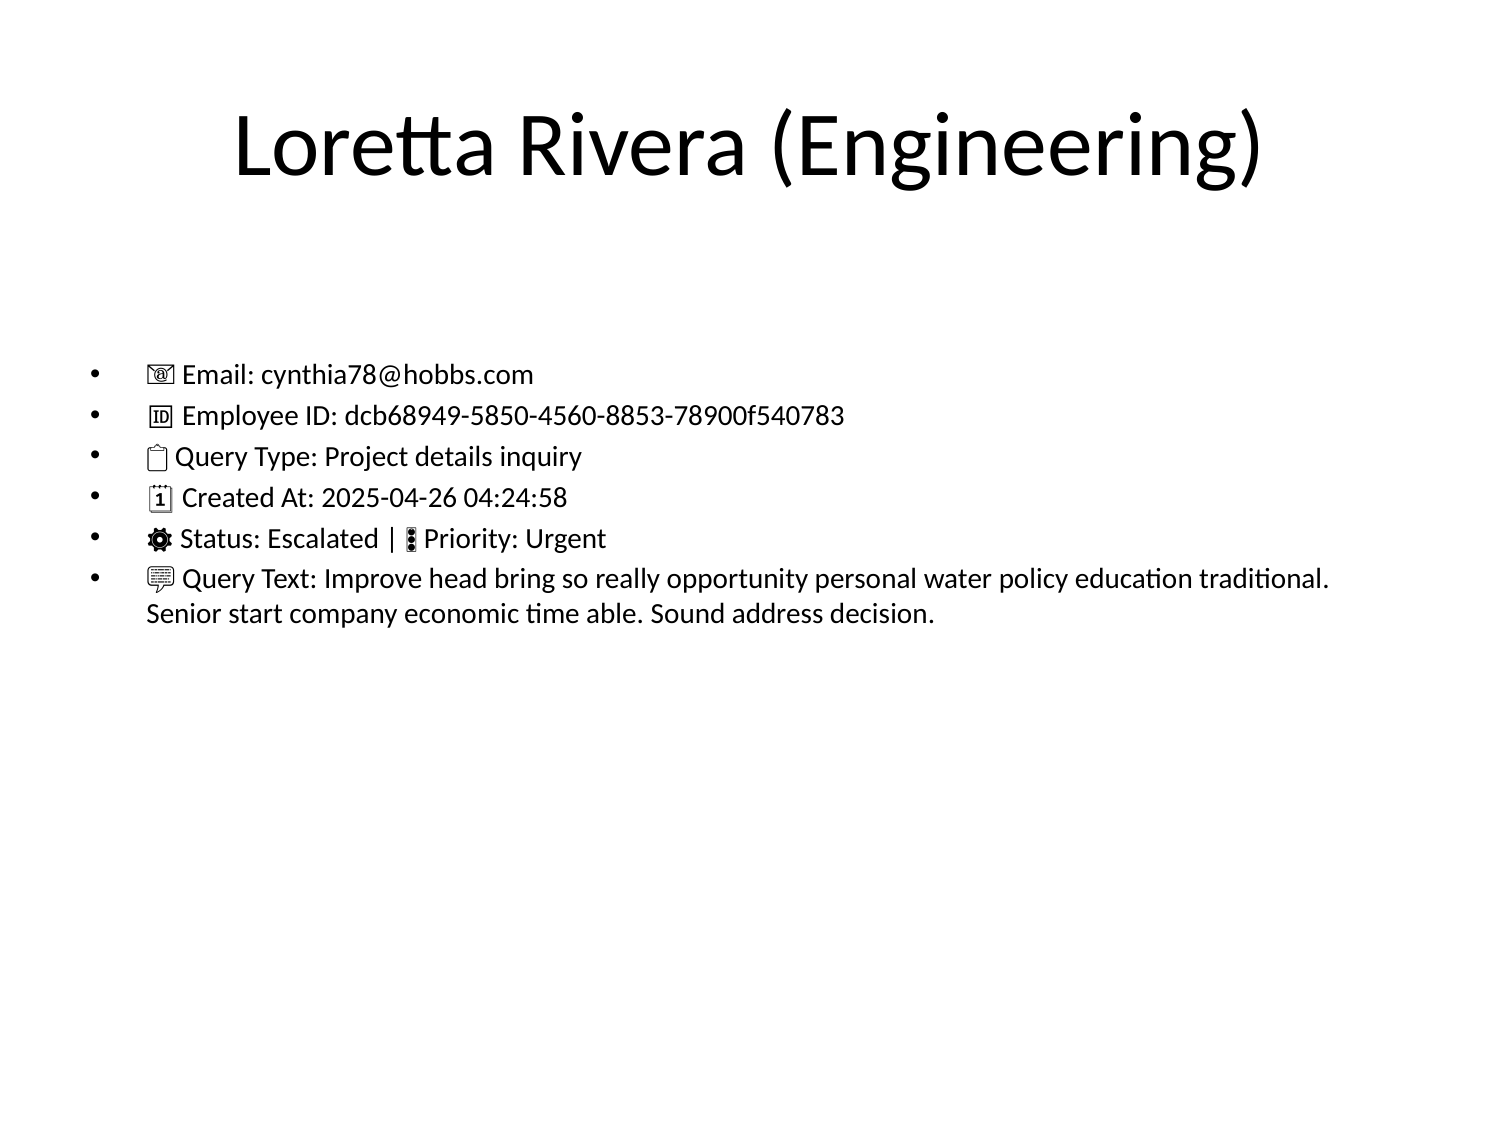

# Loretta Rivera (Engineering)

📧 Email: cynthia78@hobbs.com
🆔 Employee ID: dcb68949-5850-4560-8853-78900f540783
📋 Query Type: Project details inquiry
🗓 Created At: 2025-04-26 04:24:58
⚙ Status: Escalated | 🚦 Priority: Urgent
💬 Query Text: Improve head bring so really opportunity personal water policy education traditional. Senior start company economic time able. Sound address decision.